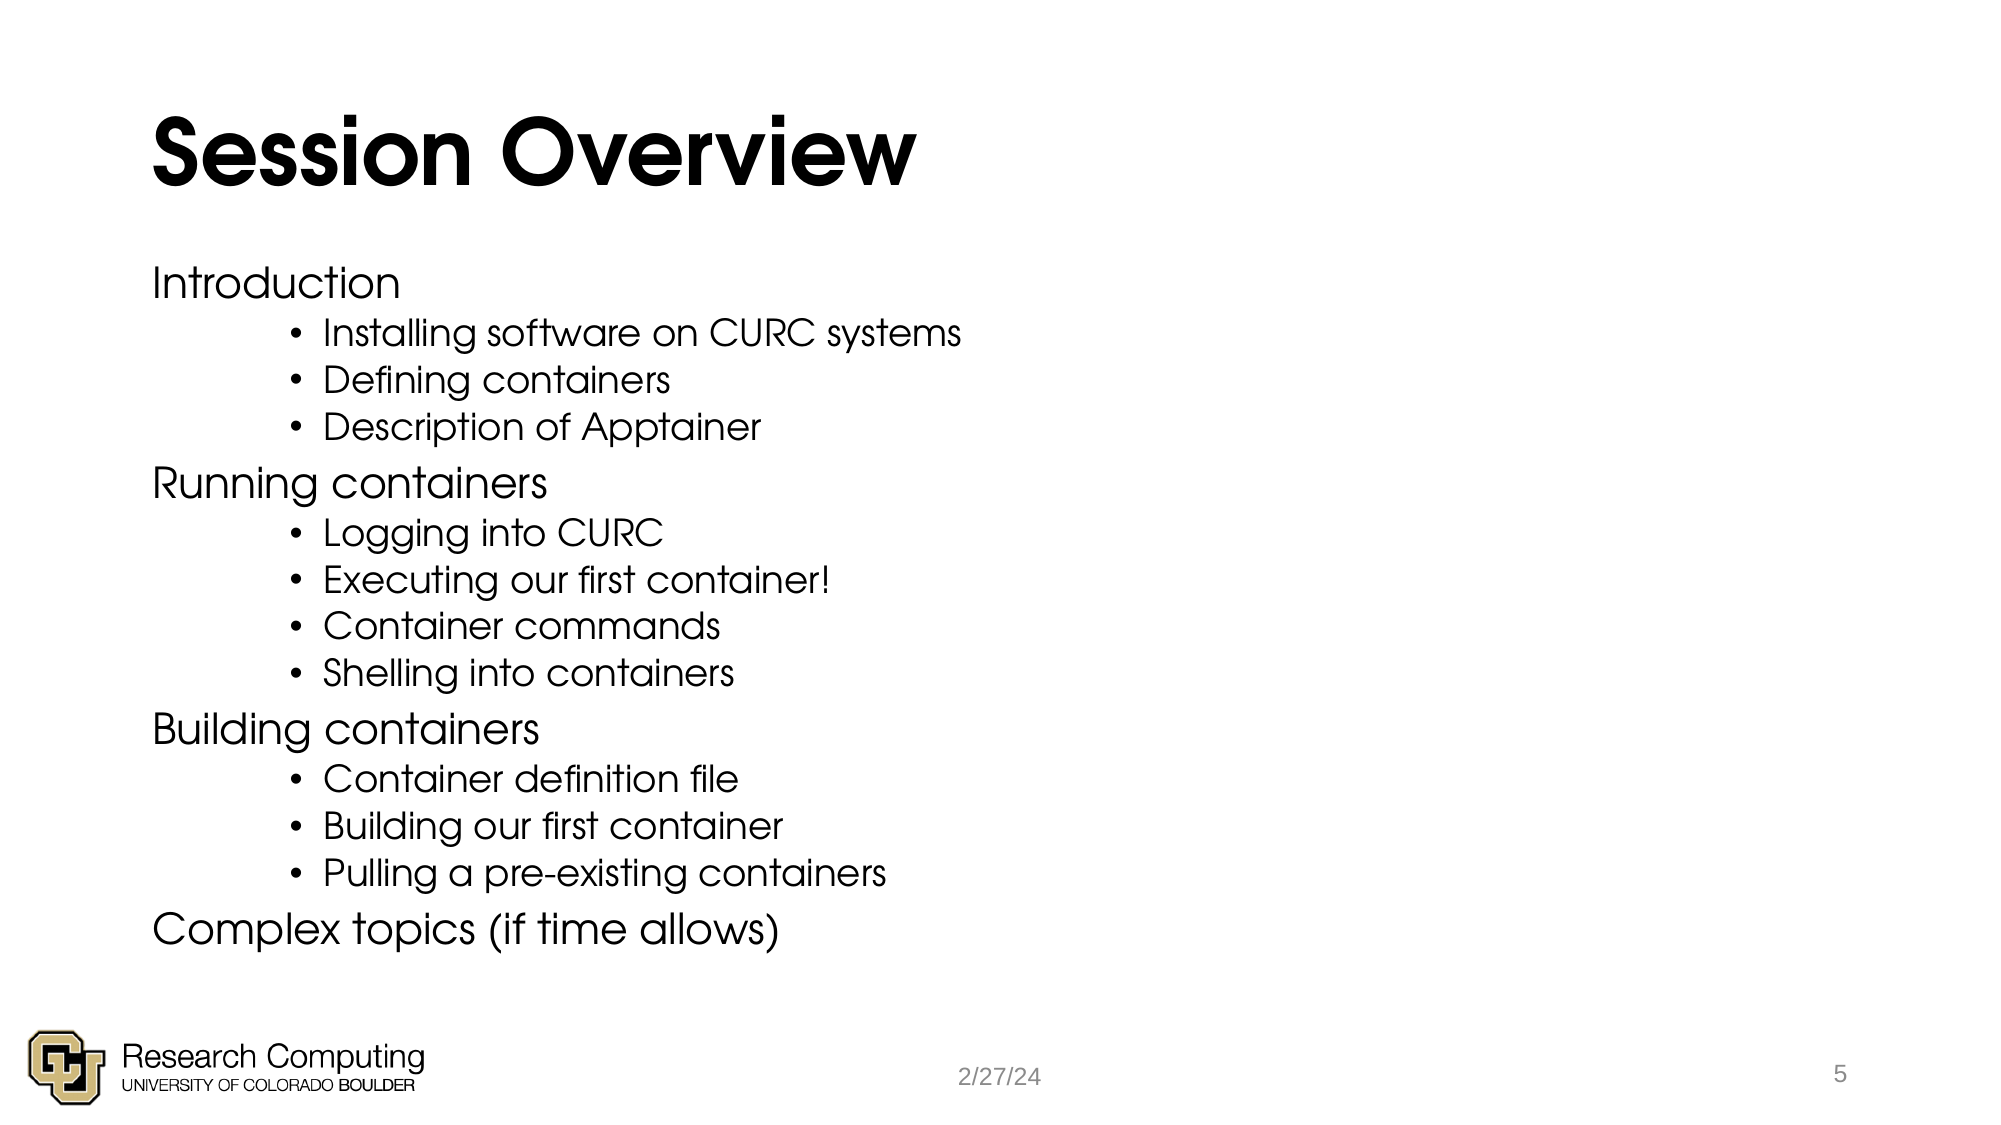

# Session Overview
Introduction
Installing software on CURC systems
Defining containers
Description of Apptainer
Running containers
Logging into CURC
Executing our first container!
Container commands
Shelling into containers
Building containers
Container definition file
Building our first container
Pulling a pre-existing containers
Complex topics (if time allows)
5
2/27/24